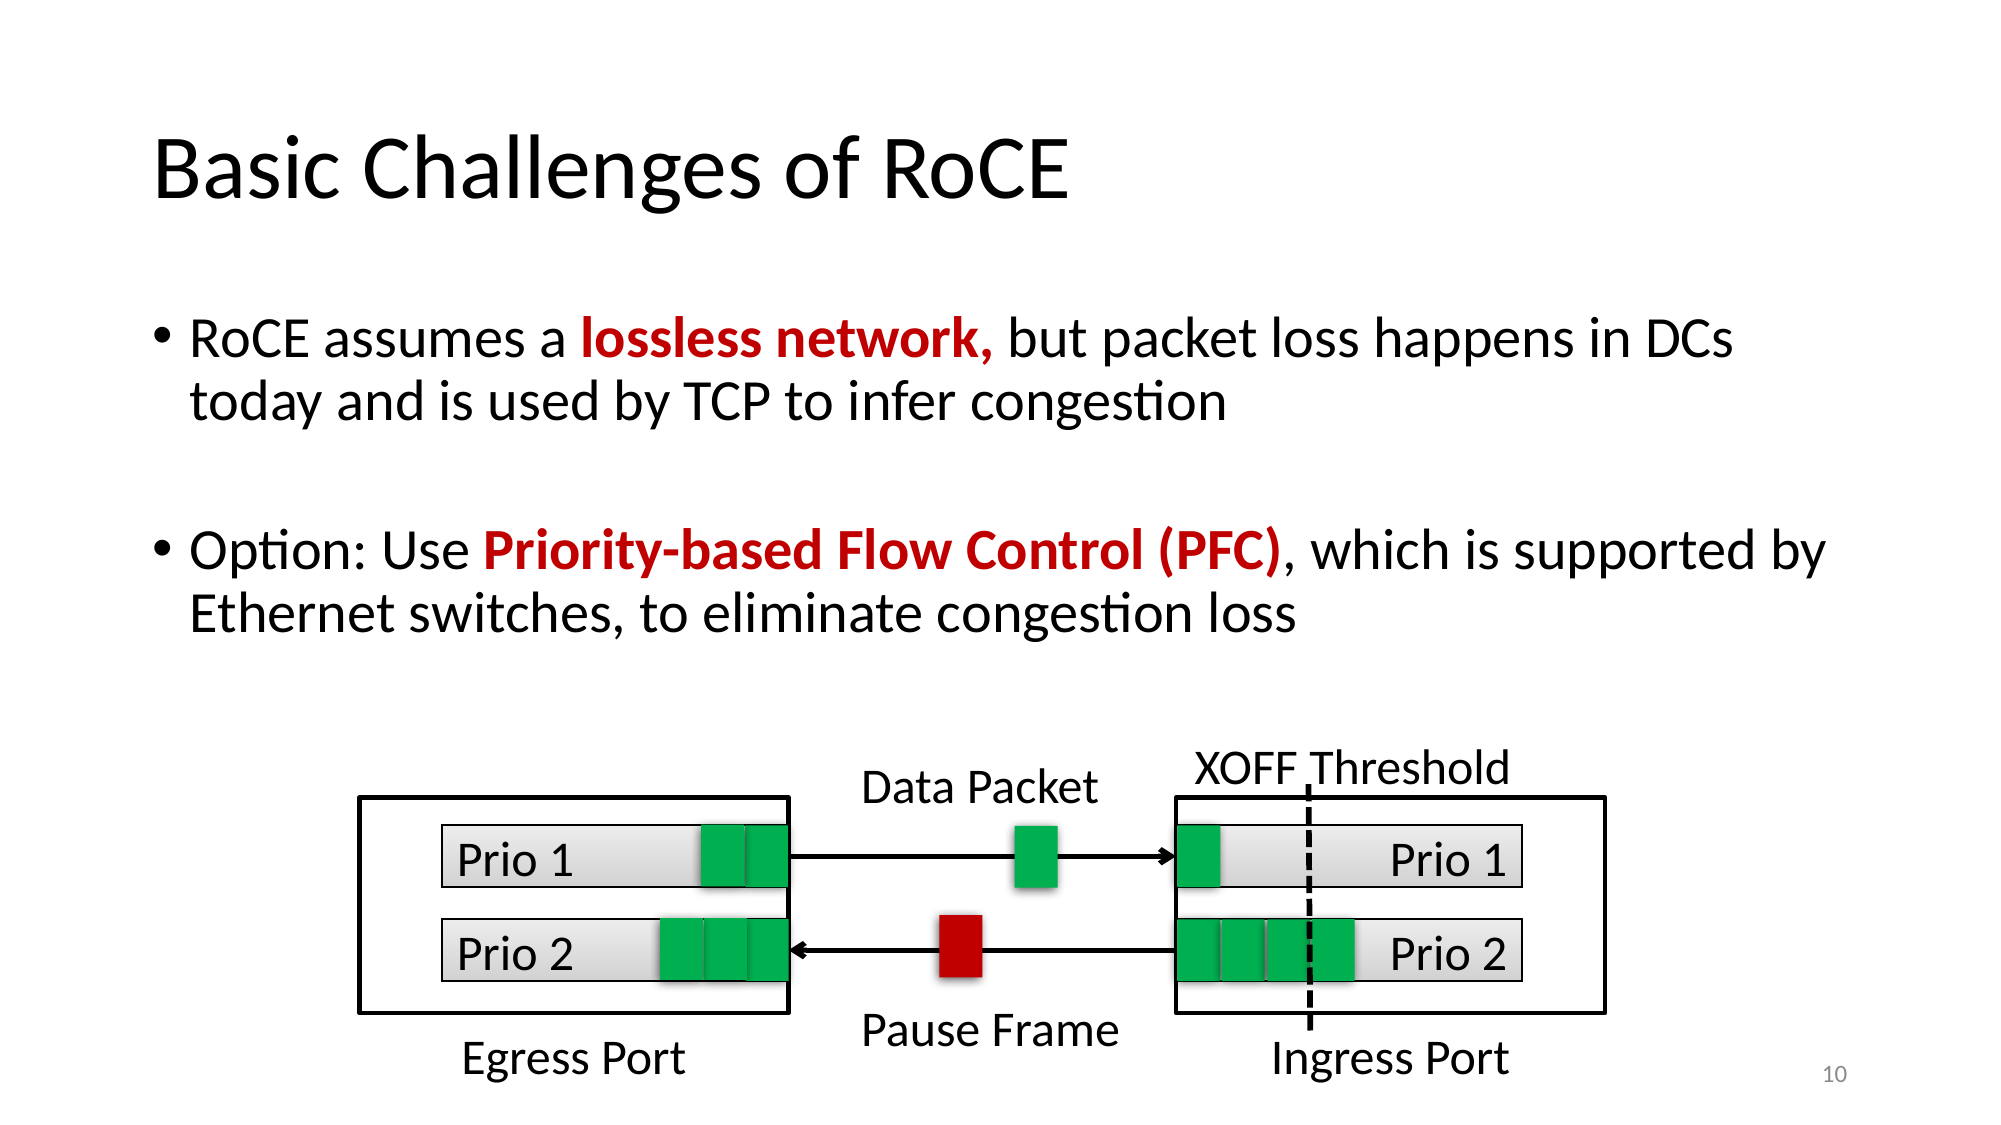

# Basic Challenges of RoCE
RoCE assumes a lossless network, but packet loss happens in DCs today and is used by TCP to infer congestion

Option: Use Priority-based Flow Control (PFC), which is supported by Ethernet switches, to eliminate congestion loss

XOFF Threshold
Data Packet

Prio 1
Prio 1

Prio 2
Prio 2
Pause Frame
Egress Port
Ingress Port
10